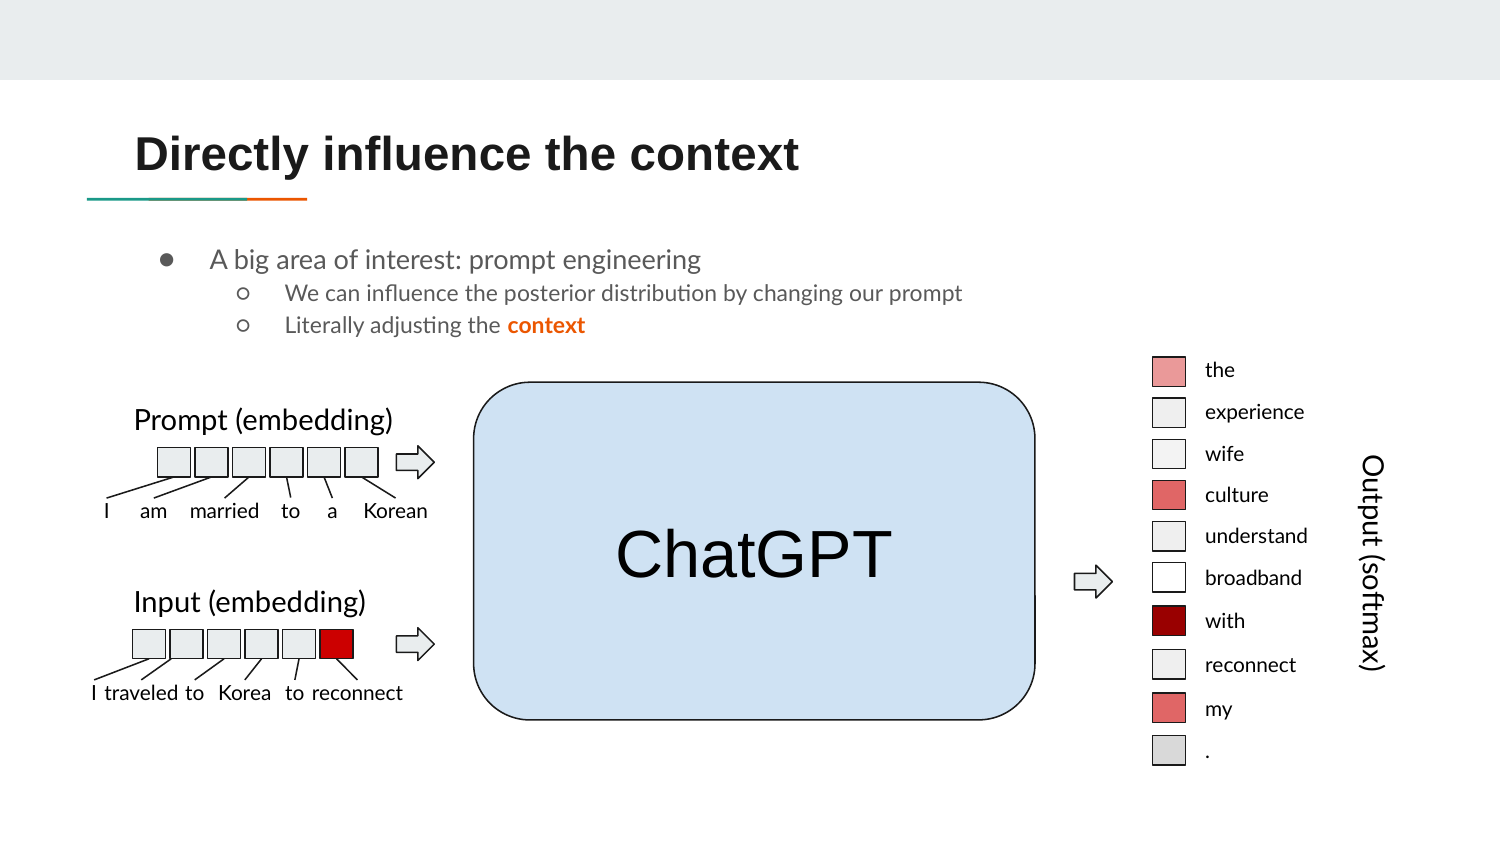

# Directly influence the context
A big area of interest: prompt engineering
We can influence the posterior distribution by changing our prompt
Literally adjusting the context

the
ChatGPT
Prompt (embedding)

experience

wife

culture
to
I
am
married
a
Korean

understand
Output (softmax)

broadband
Input (embedding)

with

reconnect
I
traveled
to
Korea
to
reconnect

my

.